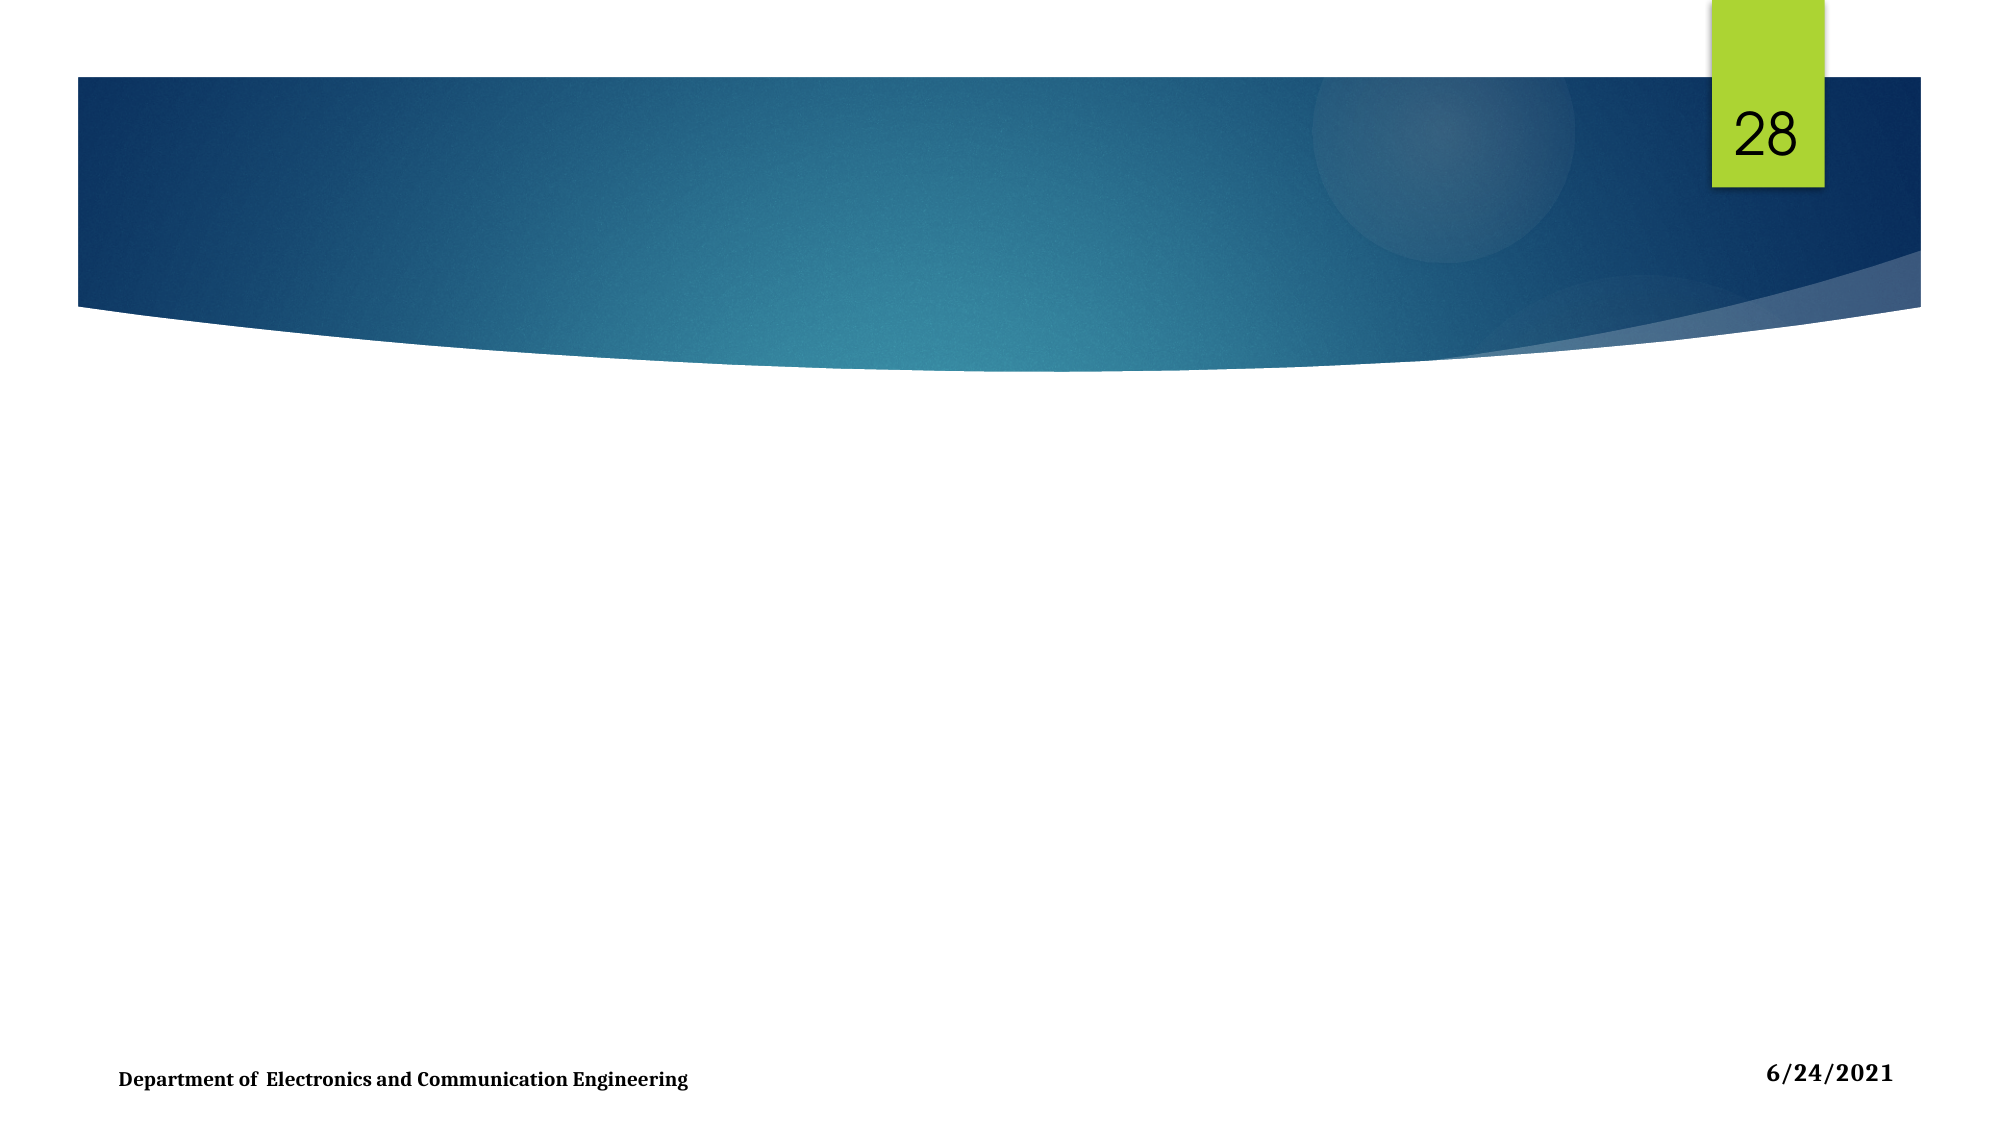

28
#

Department of  Electronics and Communication Engineering
6/24/2021